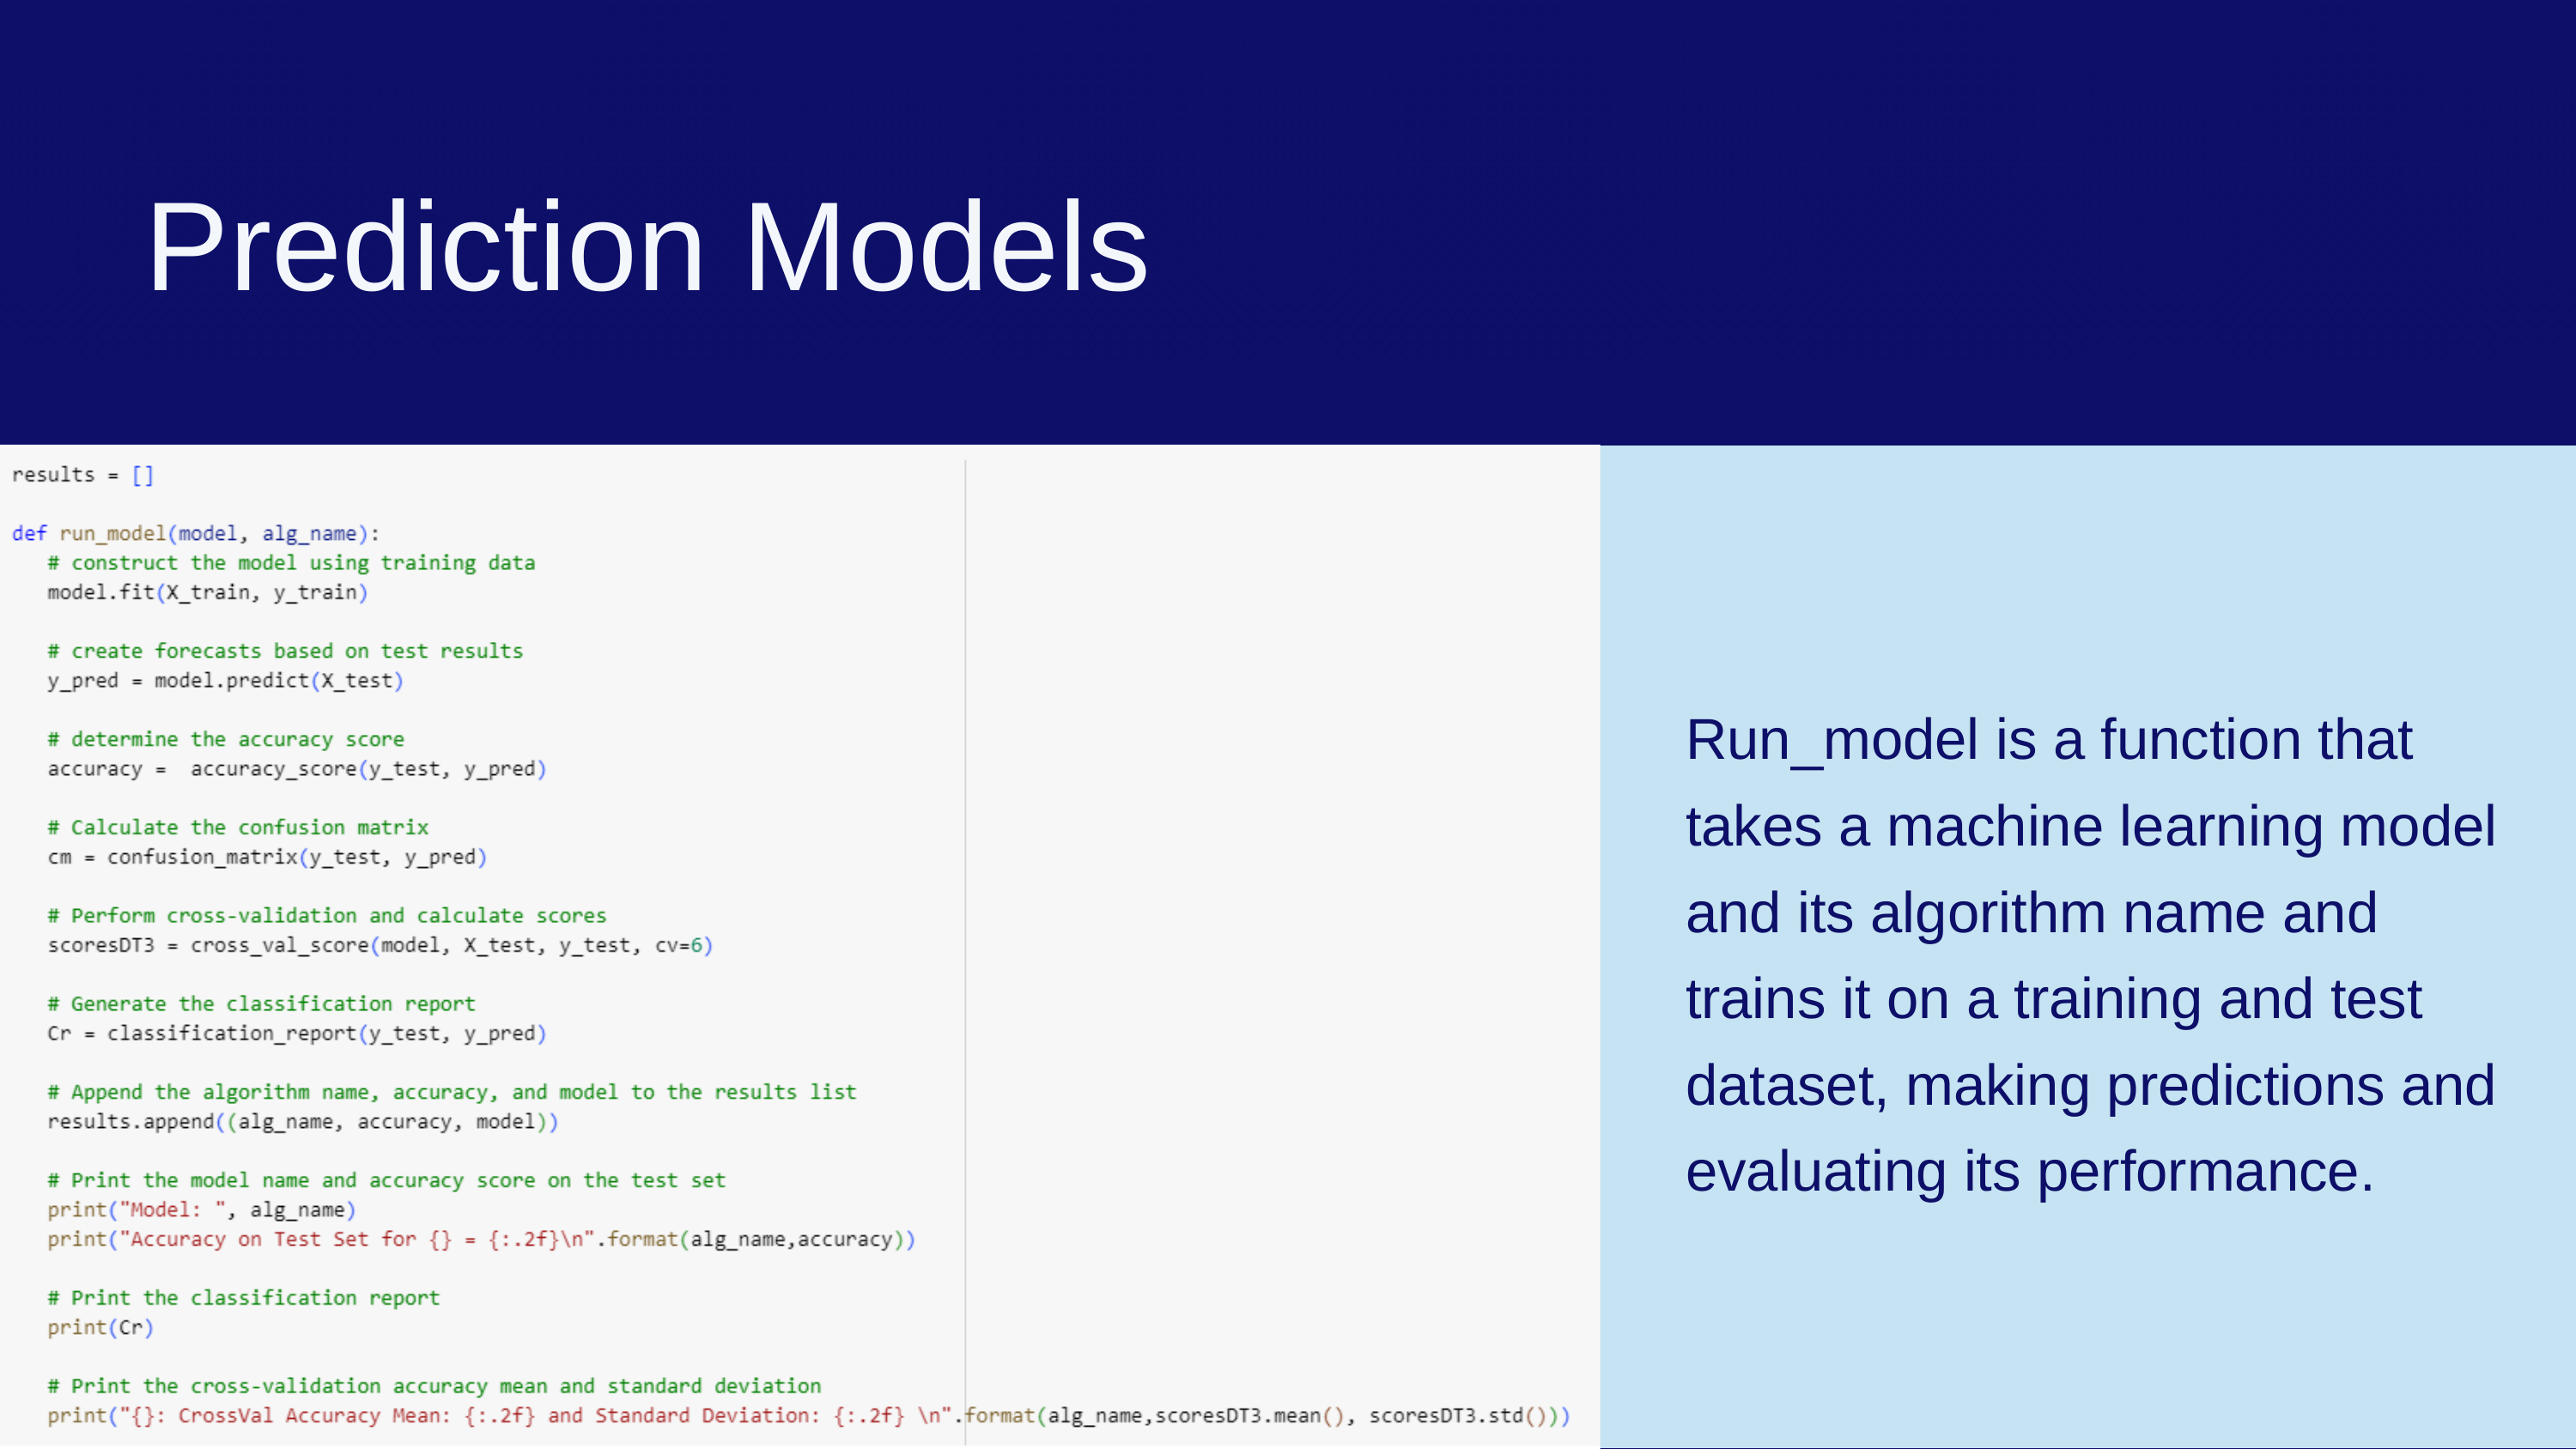

Prediction Models

Run_model is a function that takes a machine learning model and its algorithm name and trains it on a training and test dataset, making predictions and evaluating its performance.